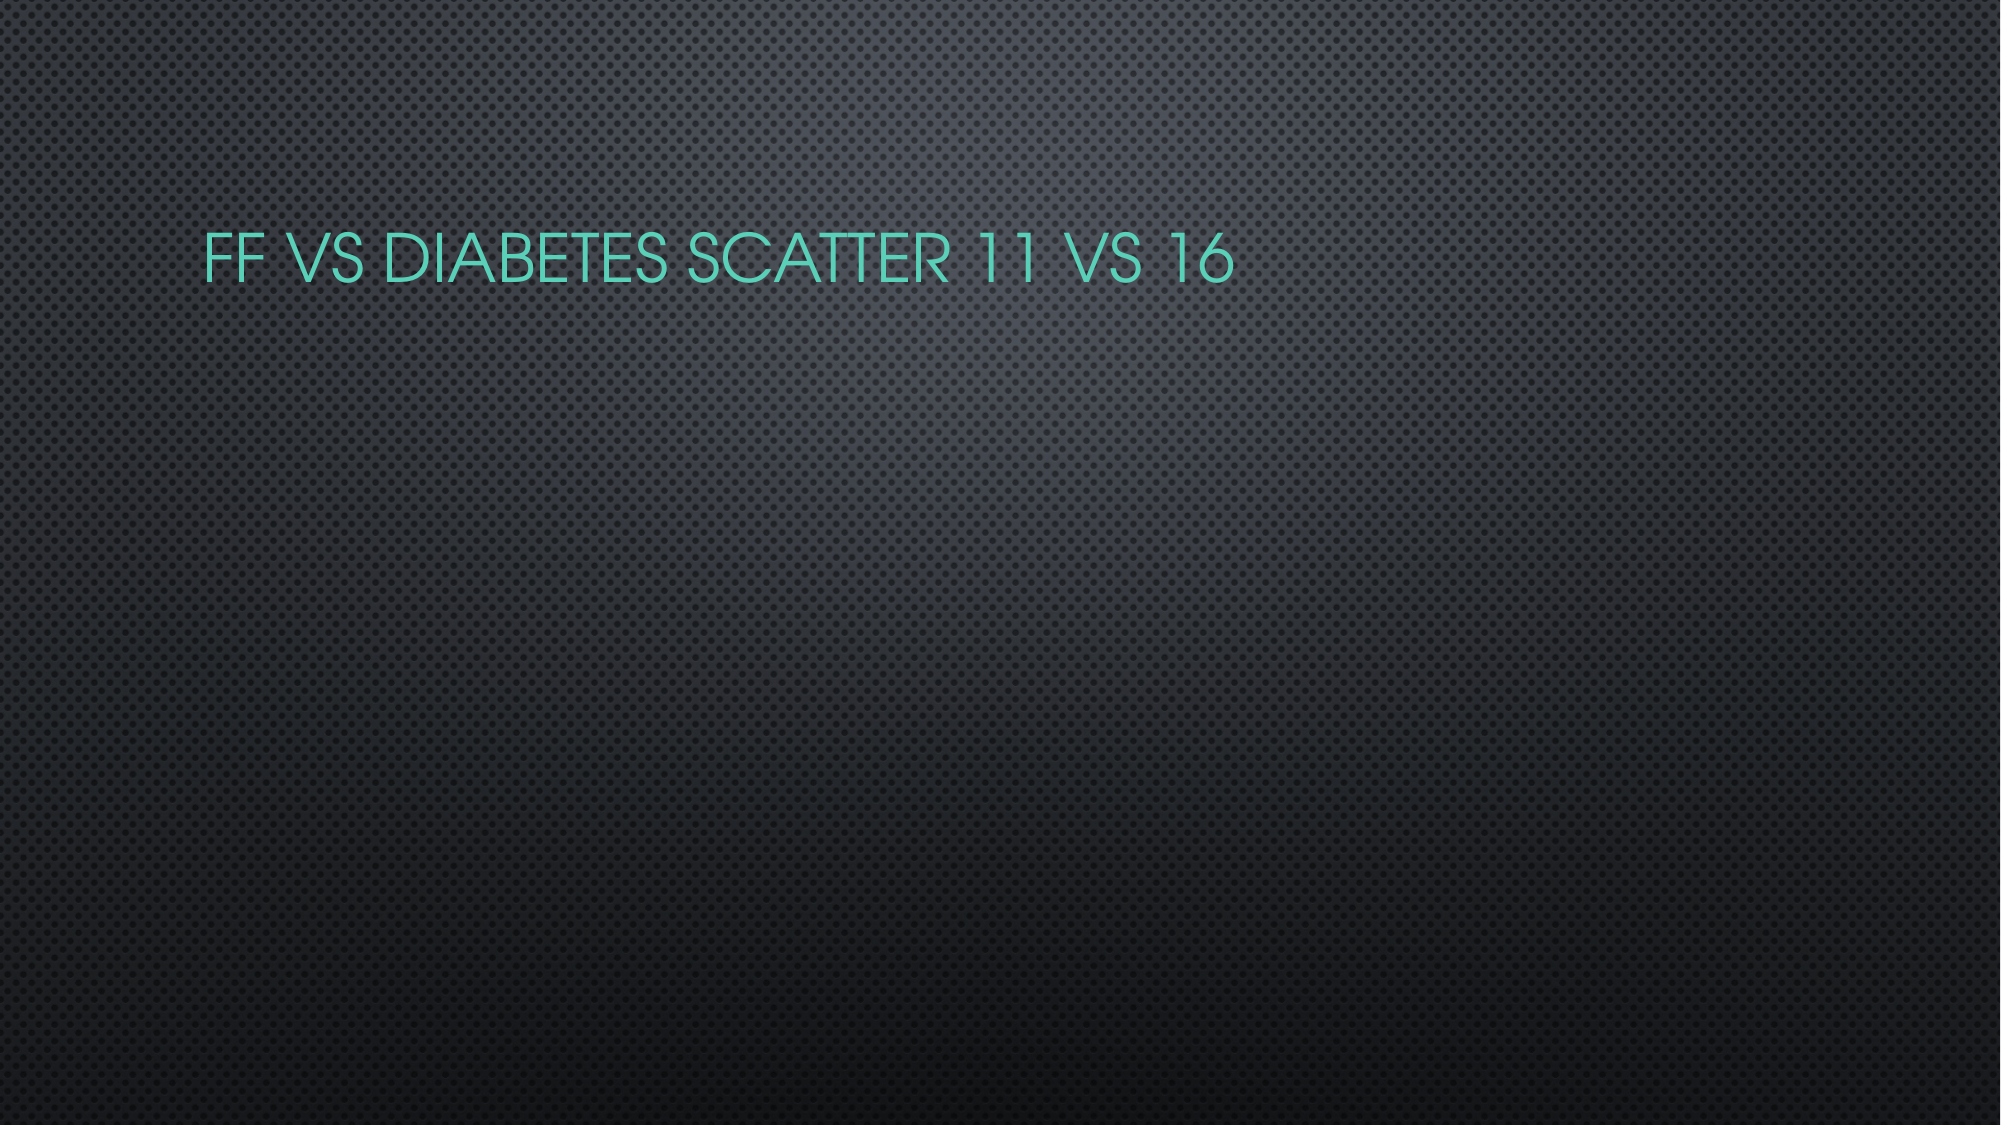

# FF vs Diabetes Scatter 11 vs 16